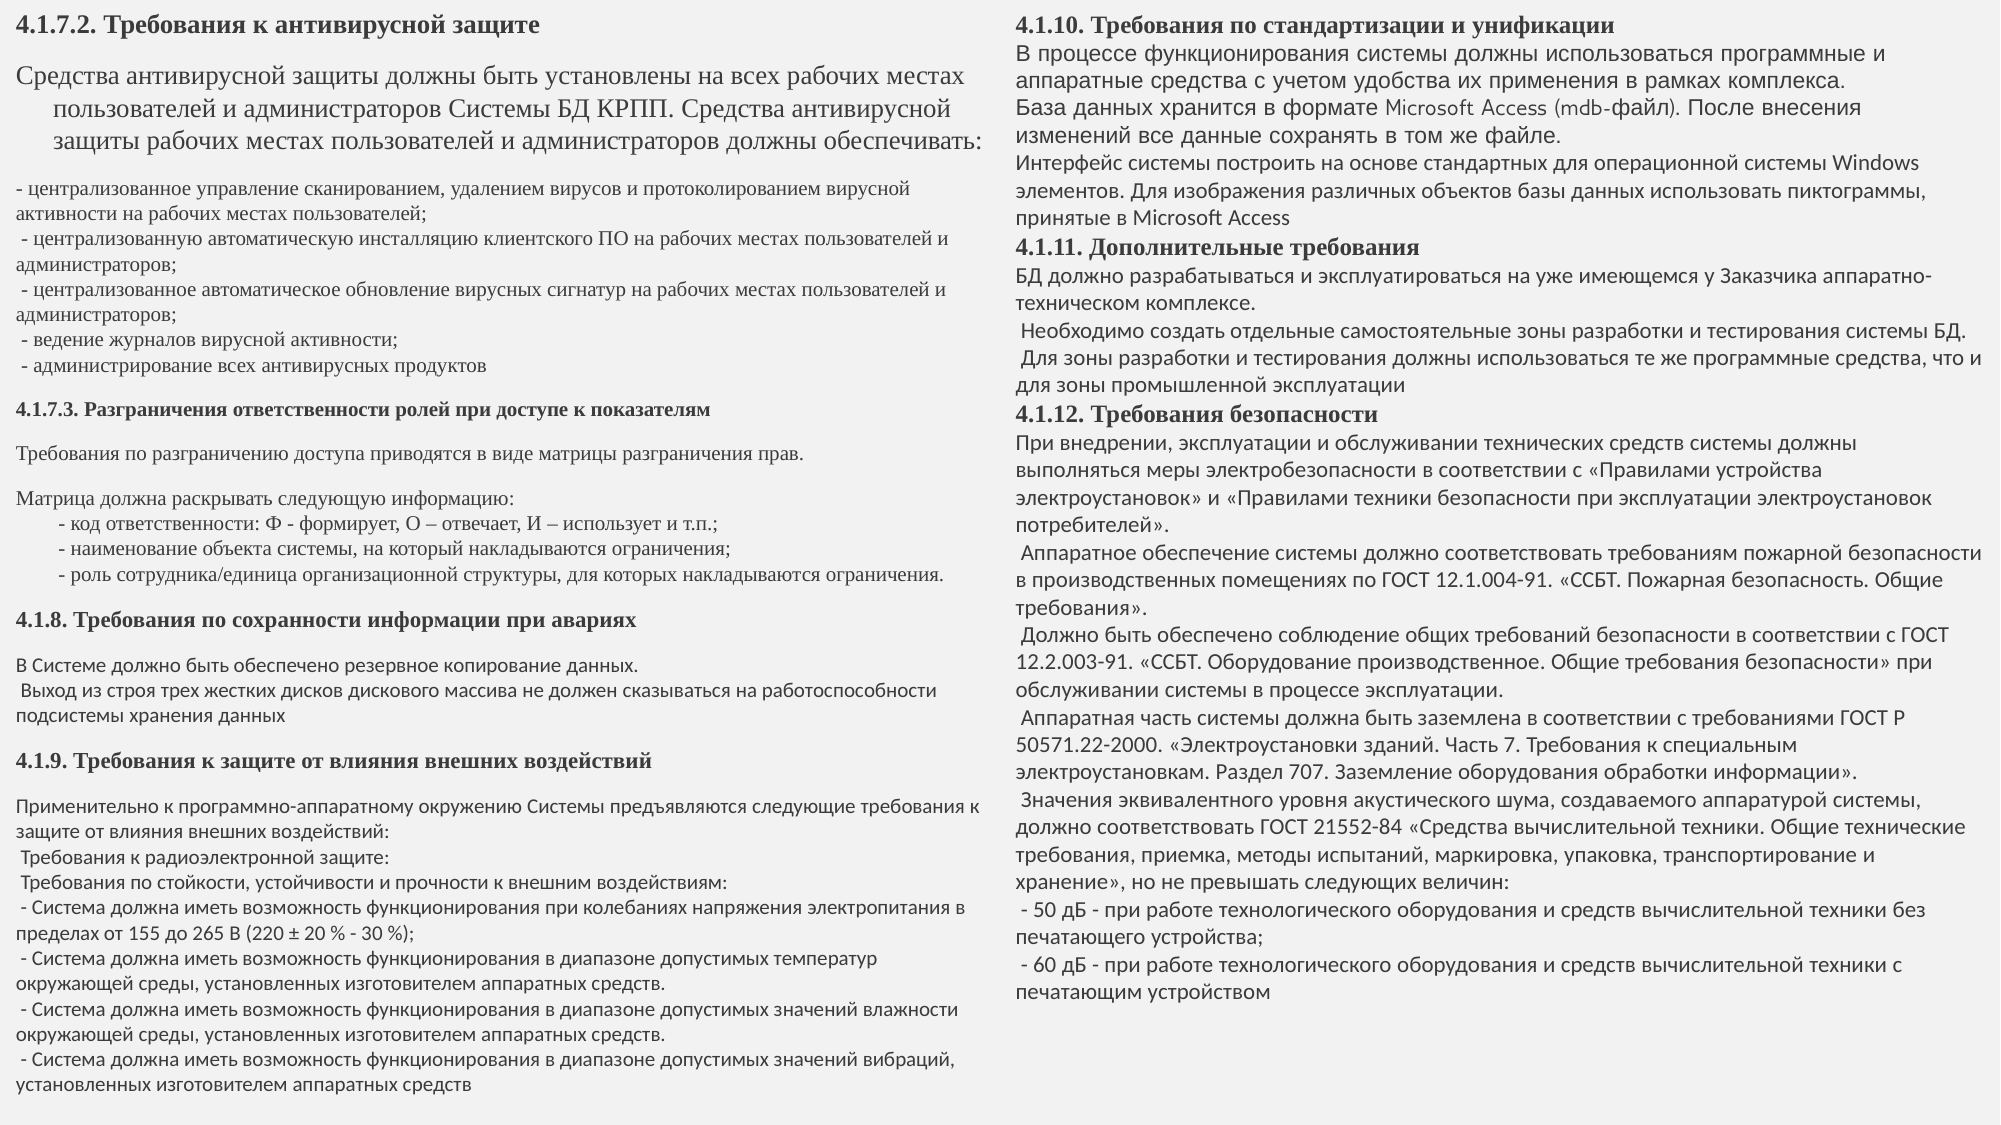

4.1.7.2. Требования к антивирусной защите
Средства антивирусной защиты должны быть установлены на всех рабочих местах пользователей и администраторов Системы БД КРПП. Средства антивирусной защиты рабочих местах пользователей и администраторов должны обеспечивать:
- централизованное управление сканированием, удалением вирусов и протоколированием вирусной активности на рабочих местах пользователей;
 - централизованную автоматическую инсталляцию клиентского ПО на рабочих местах пользователей и администраторов;
 - централизованное автоматическое обновление вирусных сигнатур на рабочих местах пользователей и администраторов;
 - ведение журналов вирусной активности;
 - администрирование всех антивирусных продуктов
4.1.7.3. Разграничения ответственности ролей при доступе к показателям
Требования по разграничению доступа приводятся в виде матрицы разграничения прав.
Матрица должна раскрывать следующую информацию:
 - код ответственности: Ф - формирует, О – отвечает, И – использует и т.п.;
 - наименование объекта системы, на который накладываются ограничения;
 - роль сотрудника/единица организационной структуры, для которых накладываются ограничения.
4.1.8. Требования по сохранности информации при авариях
В Системе должно быть обеспечено резервное копирование данных.
 Выход из строя трех жестких дисков дискового массива не должен сказываться на работоспособности подсистемы хранения данных
4.1.9. Требования к защите от влияния внешних воздействий
Применительно к программно-аппаратному окружению Системы предъявляются следующие требования к защите от влияния внешних воздействий:
 Требования к радиоэлектронной защите:
 Требования по стойкости, устойчивости и прочности к внешним воздействиям:
 - Система должна иметь возможность функционирования при колебаниях напряжения электропитания в пределах от 155 до 265 В (220 ± 20 % - 30 %);
 - Система должна иметь возможность функционирования в диапазоне допустимых температур окружающей среды, установленных изготовителем аппаратных средств.
 - Система должна иметь возможность функционирования в диапазоне допустимых значений влажности окружающей среды, установленных изготовителем аппаратных средств.
 - Система должна иметь возможность функционирования в диапазоне допустимых значений вибраций, установленных изготовителем аппаратных средств
4.1.10. Требования по стандартизации и унификации
В процессе функционирования системы должны использоваться программные и аппаратные средства с учетом удобства их применения в рамках комплекса.
База данных хранится в формате Microsoft Access (mdb-файл). После внесения изменений все данные сохранять в том же файле.
Интерфейс системы построить на основе стандартных для операционной системы Windows элементов. Для изображения различных объектов базы данных использовать пиктограммы, принятые в Microsoft Access
4.1.11. Дополнительные требования
БД должно разрабатываться и эксплуатироваться на уже имеющемся у Заказчика аппаратно-техническом комплексе.
 Необходимо создать отдельные самостоятельные зоны разработки и тестирования системы БД.
 Для зоны разработки и тестирования должны использоваться те же программные средства, что и для зоны промышленной эксплуатации
4.1.12. Требования безопасности
При внедрении, эксплуатации и обслуживании технических средств системы должны выполняться меры электробезопасности в соответствии с «Правилами устройства электроустановок» и «Правилами техники безопасности при эксплуатации электроустановок потребителей».
 Аппаратное обеспечение системы должно соответствовать требованиям пожарной безопасности в производственных помещениях по ГОСТ 12.1.004-91. «ССБТ. Пожарная безопасность. Общие требования».
 Должно быть обеспечено соблюдение общих требований безопасности в соответствии с ГОСТ 12.2.003-91. «ССБТ. Оборудование производственное. Общие требования безопасности» при обслуживании системы в процессе эксплуатации.
 Аппаратная часть системы должна быть заземлена в соответствии с требованиями ГОСТ Р 50571.22-2000. «Электроустановки зданий. Часть 7. Требования к специальным электроустановкам. Раздел 707. Заземление оборудования обработки информации».
 Значения эквивалентного уровня акустического шума, создаваемого аппаратурой системы, должно соответствовать ГОСТ 21552-84 «Средства вычислительной техники. Общие технические требования, приемка, методы испытаний, маркировка, упаковка, транспортирование и хранение», но не превышать следующих величин:
 - 50 дБ - при работе технологического оборудования и средств вычислительной техники без печатающего устройства;
 - 60 дБ - при работе технологического оборудования и средств вычислительной техники с печатающим устройством